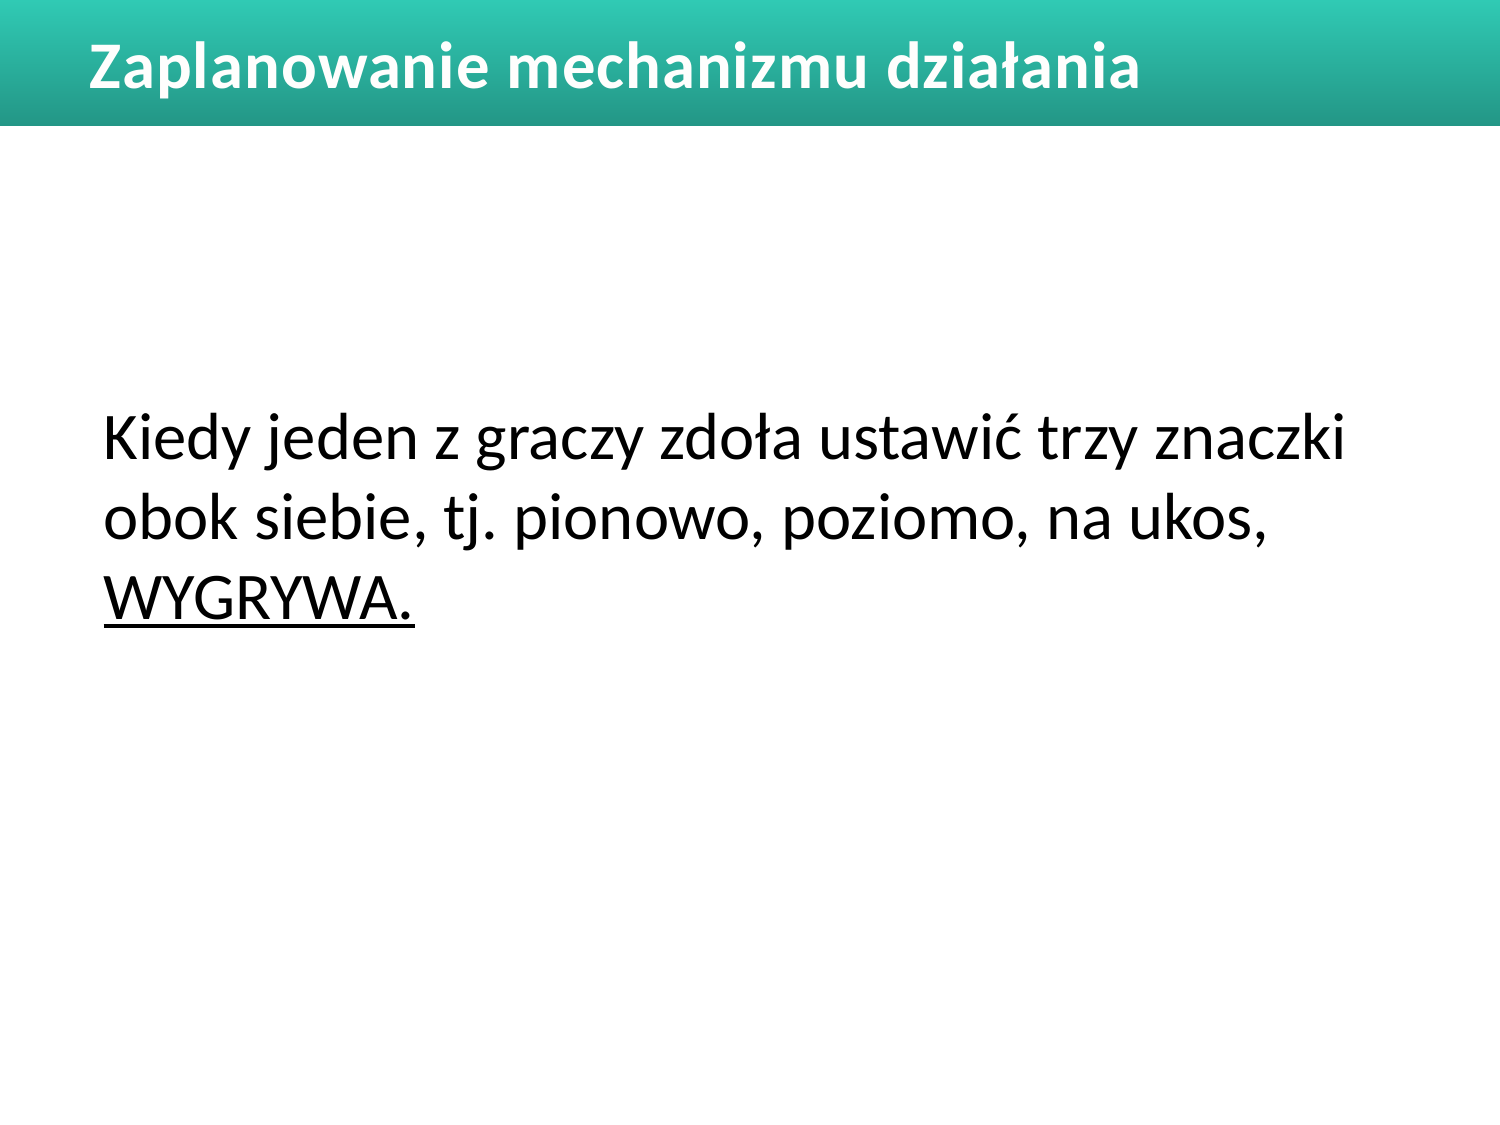

Zaplanowanie mechanizmu działania
Kiedy jeden z graczy zdoła ustawić trzy znaczki obok siebie, tj. pionowo, poziomo, na ukos, WYGRYWA.